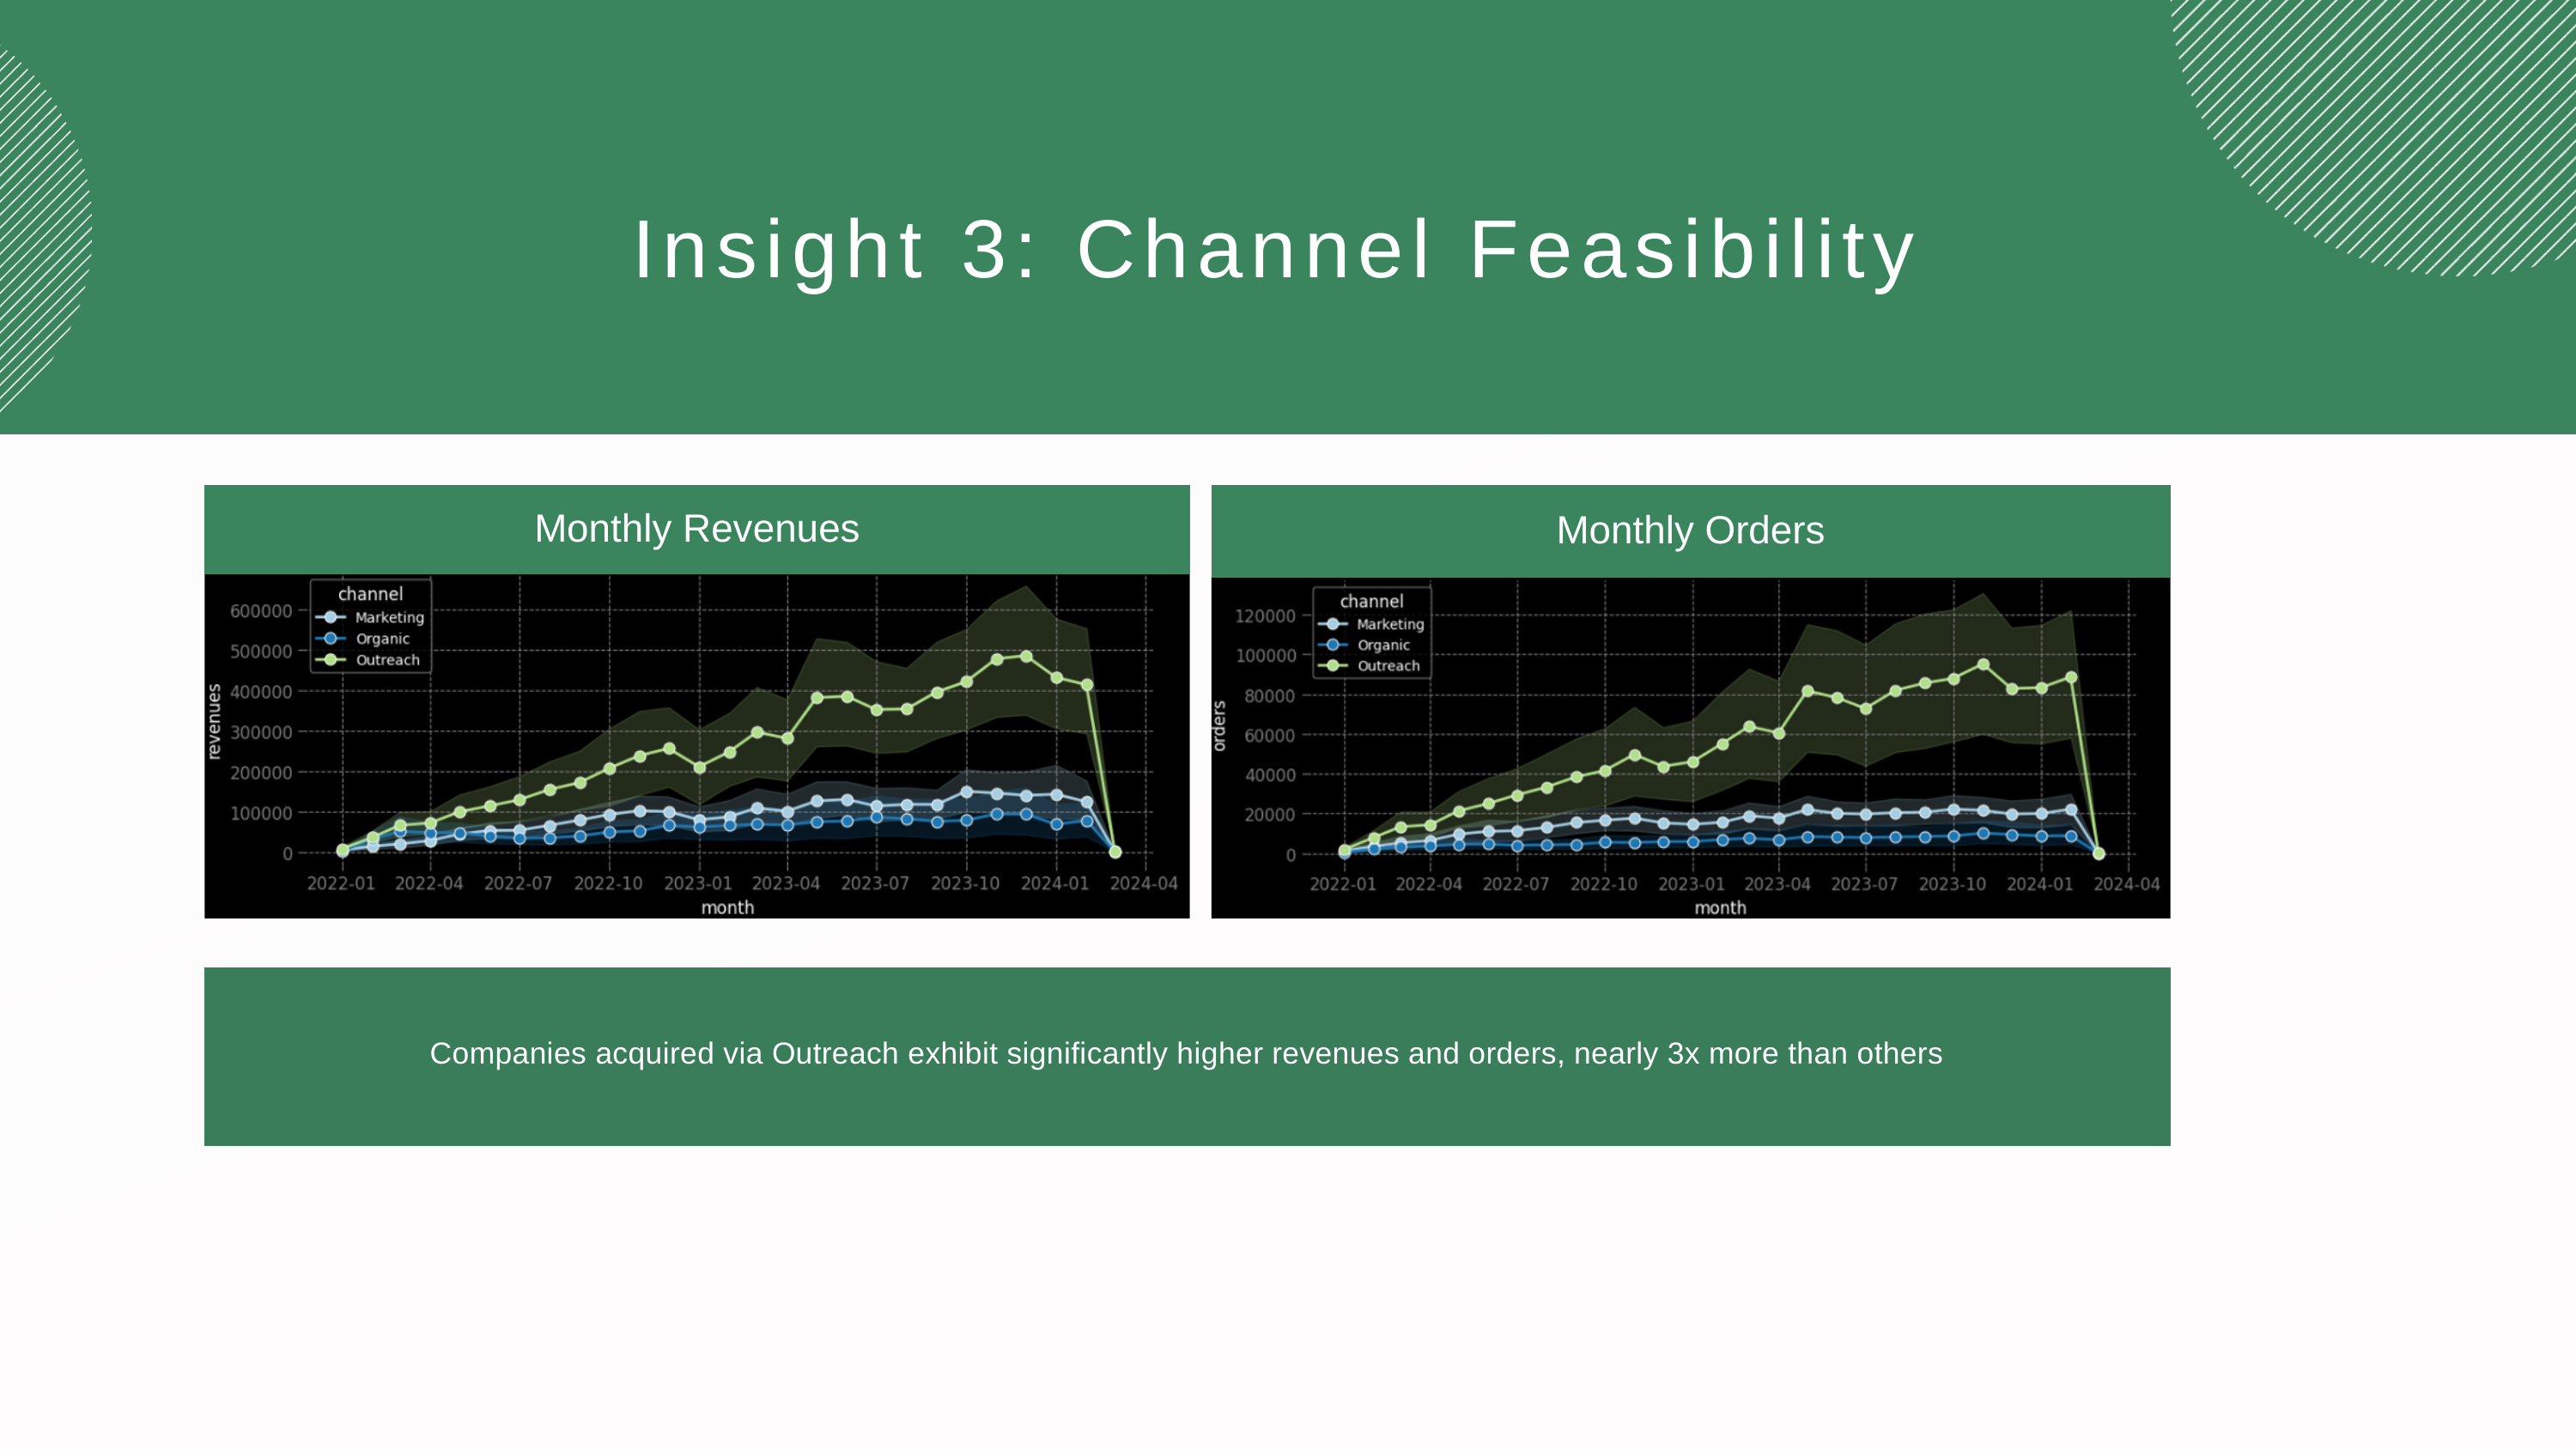

Insight 3: Channel Feasibility

Monthly Revenues

Monthly Orders

Companies acquired via Outreach exhibit significantly higher revenues and orders, nearly 3x more than others